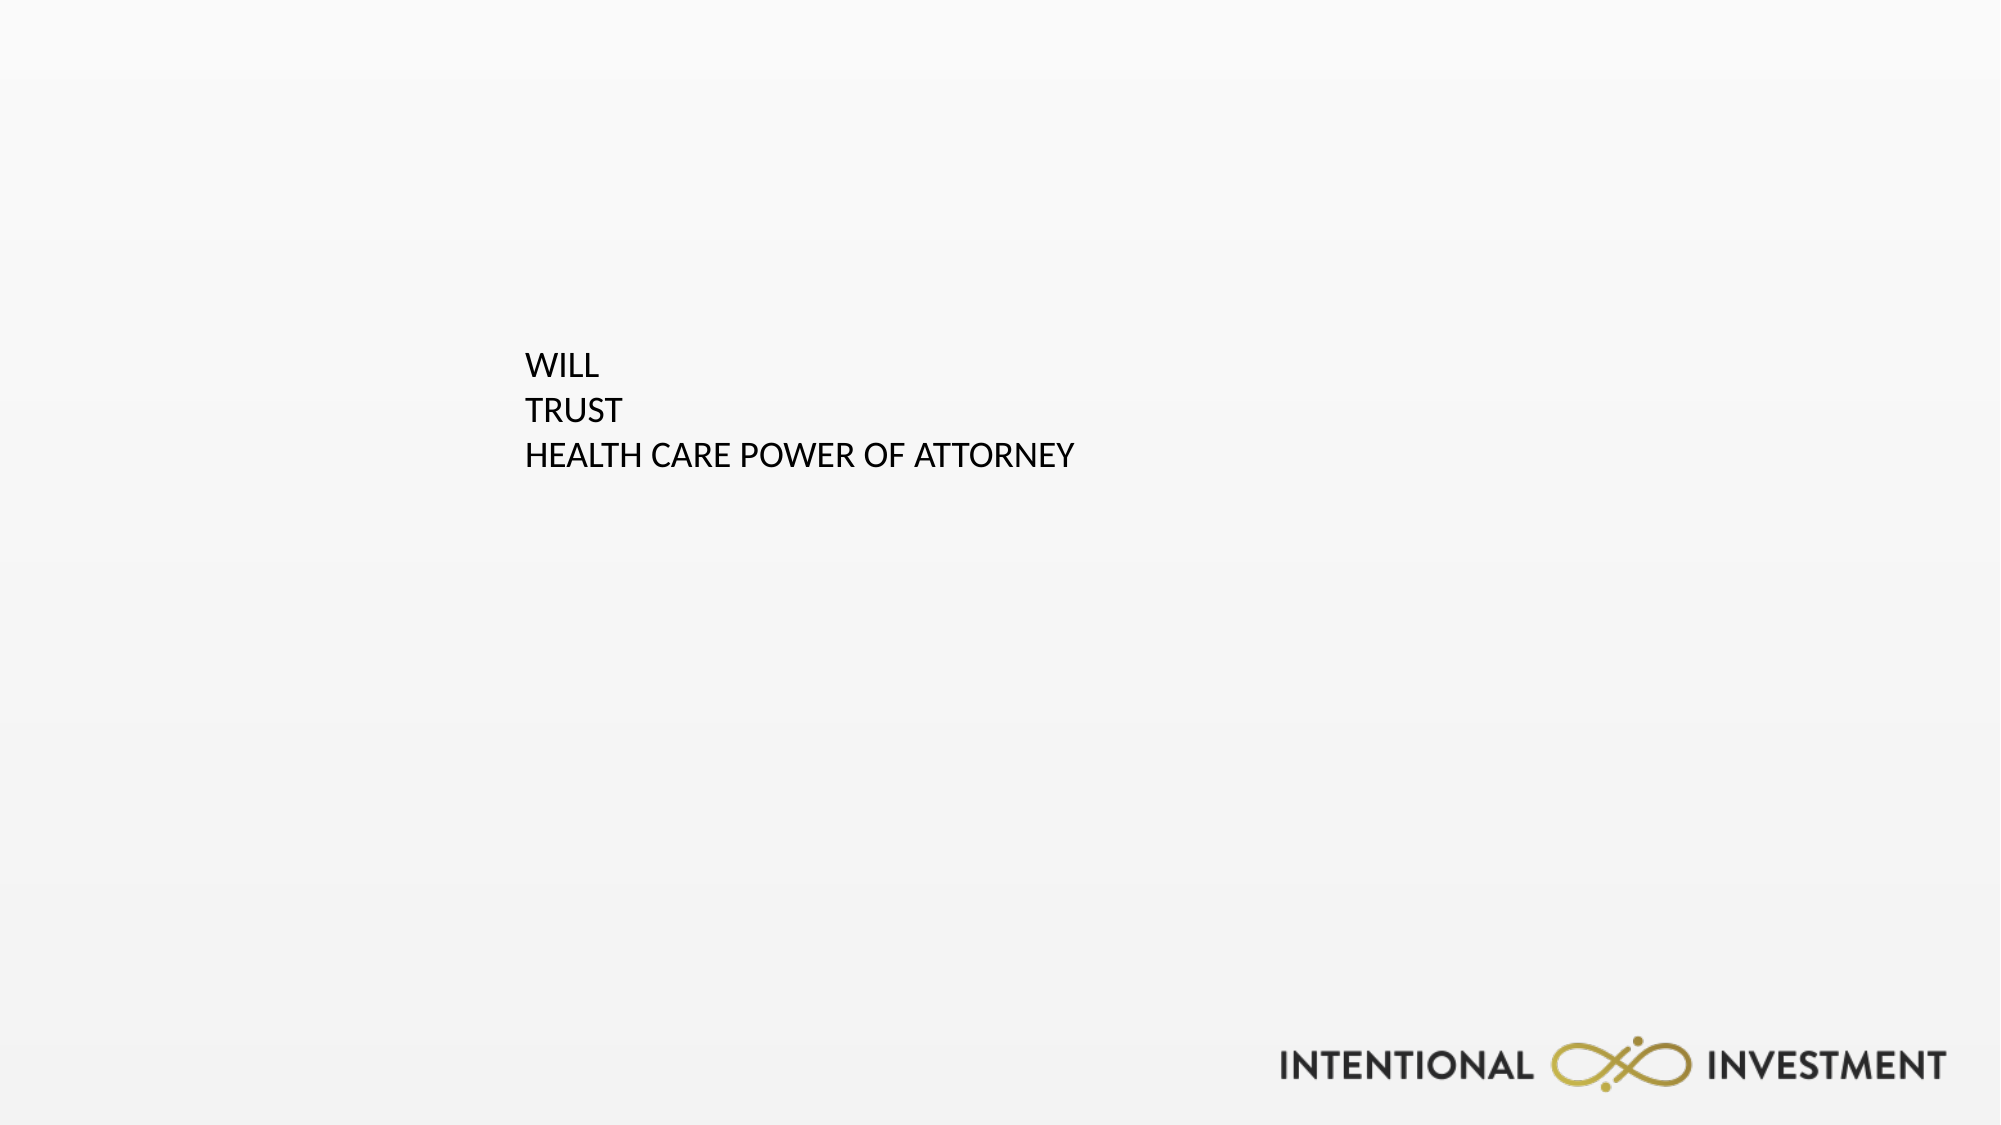

WILL
TRUST
HEALTH CARE POWER OF ATTORNEY